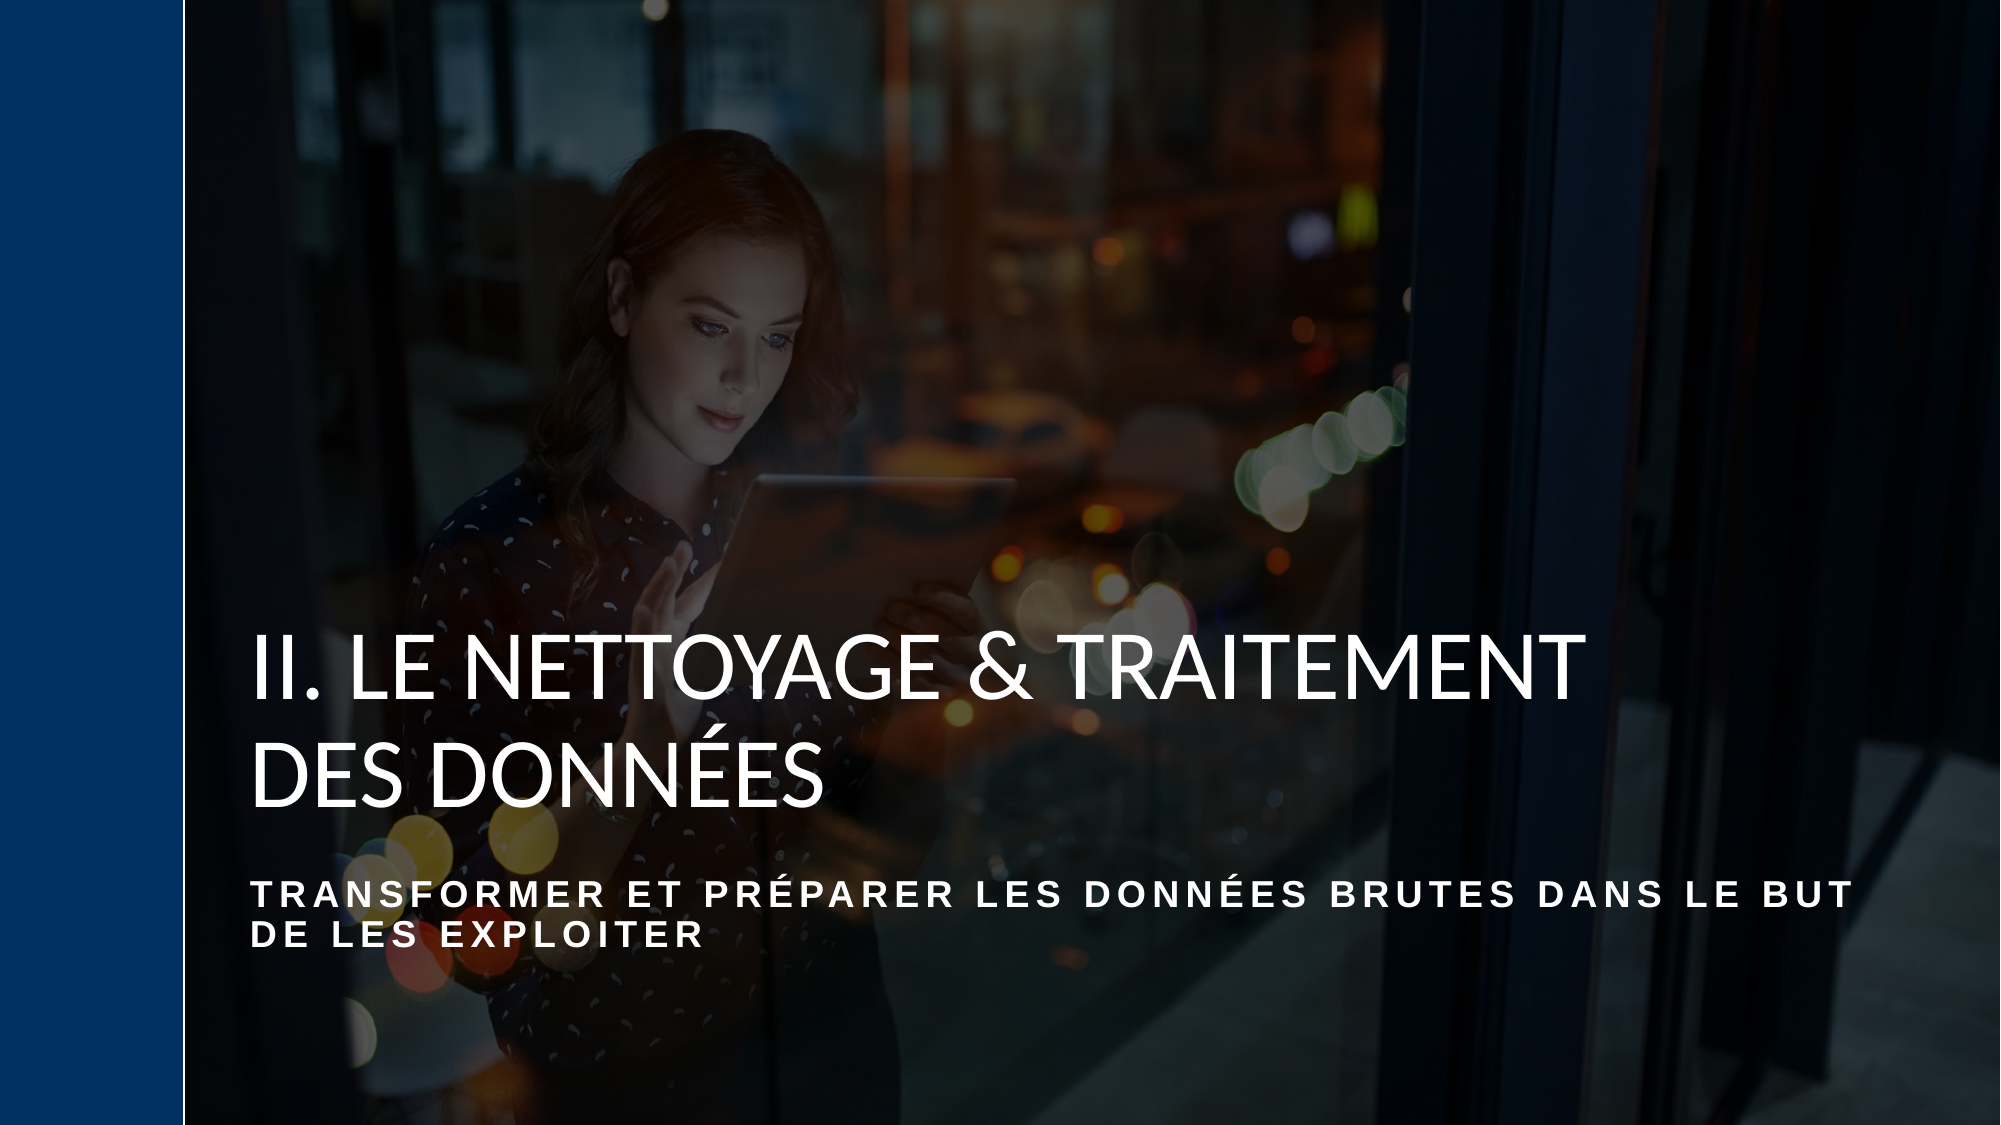

# Ii. LE Nettoyage & traitement des données
Transformer et préparer les données brutes dans le but de les exploiter